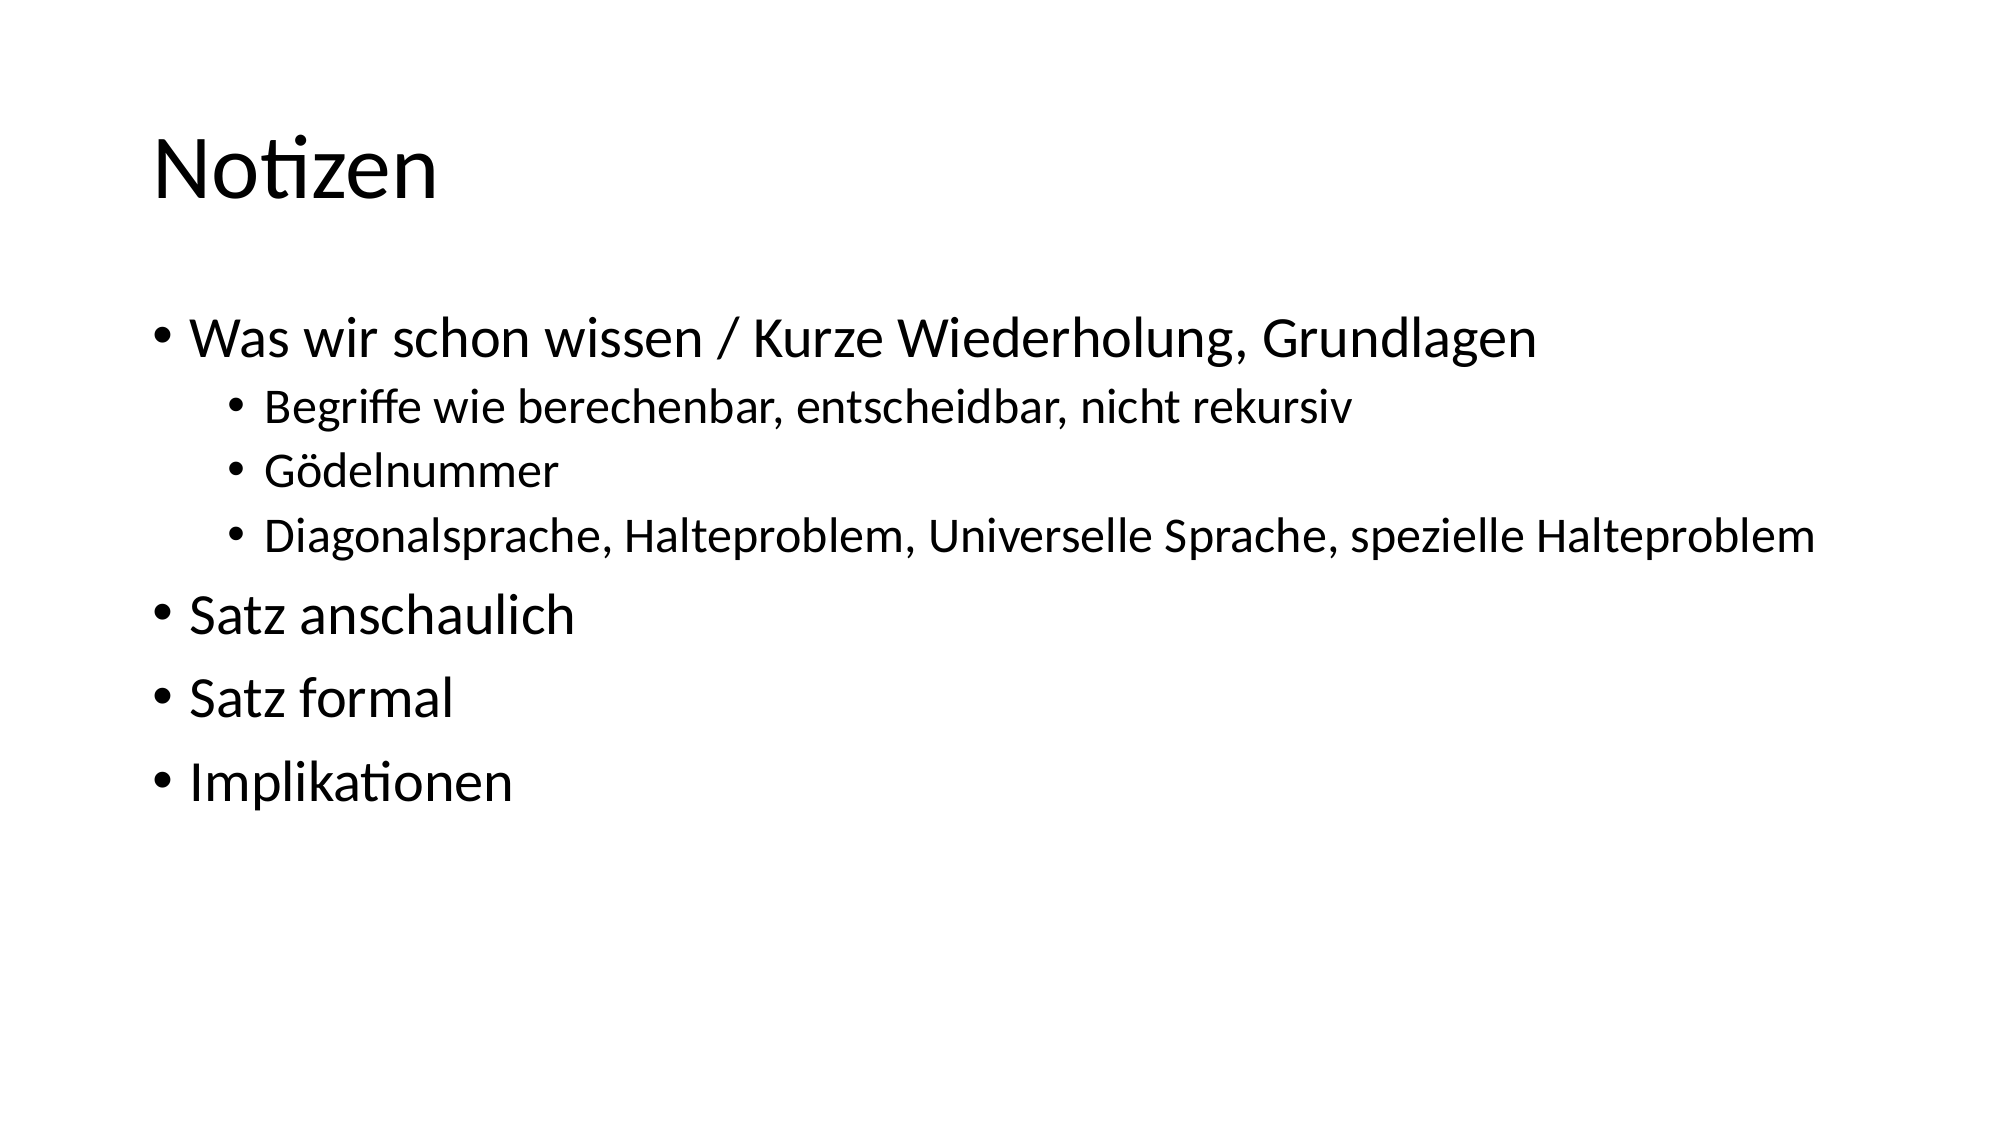

# Notizen
Was wir schon wissen / Kurze Wiederholung, Grundlagen
Begriffe wie berechenbar, entscheidbar, nicht rekursiv
Gödelnummer
Diagonalsprache, Halteproblem, Universelle Sprache, spezielle Halteproblem
Satz anschaulich
Satz formal
Implikationen